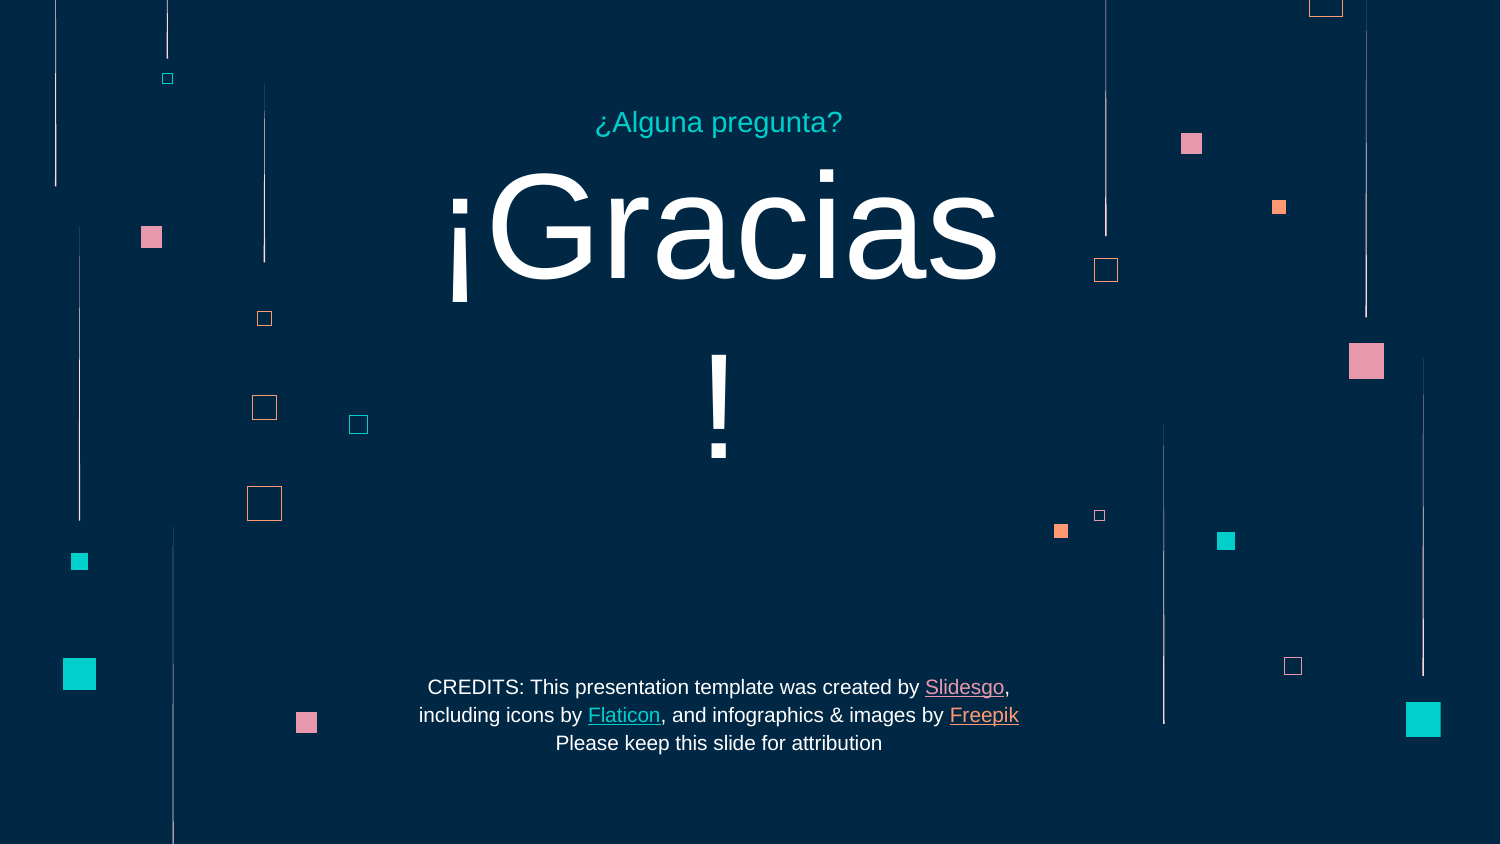

¿Alguna pregunta?

# ¡Gracias!
Please keep this slide for attribution